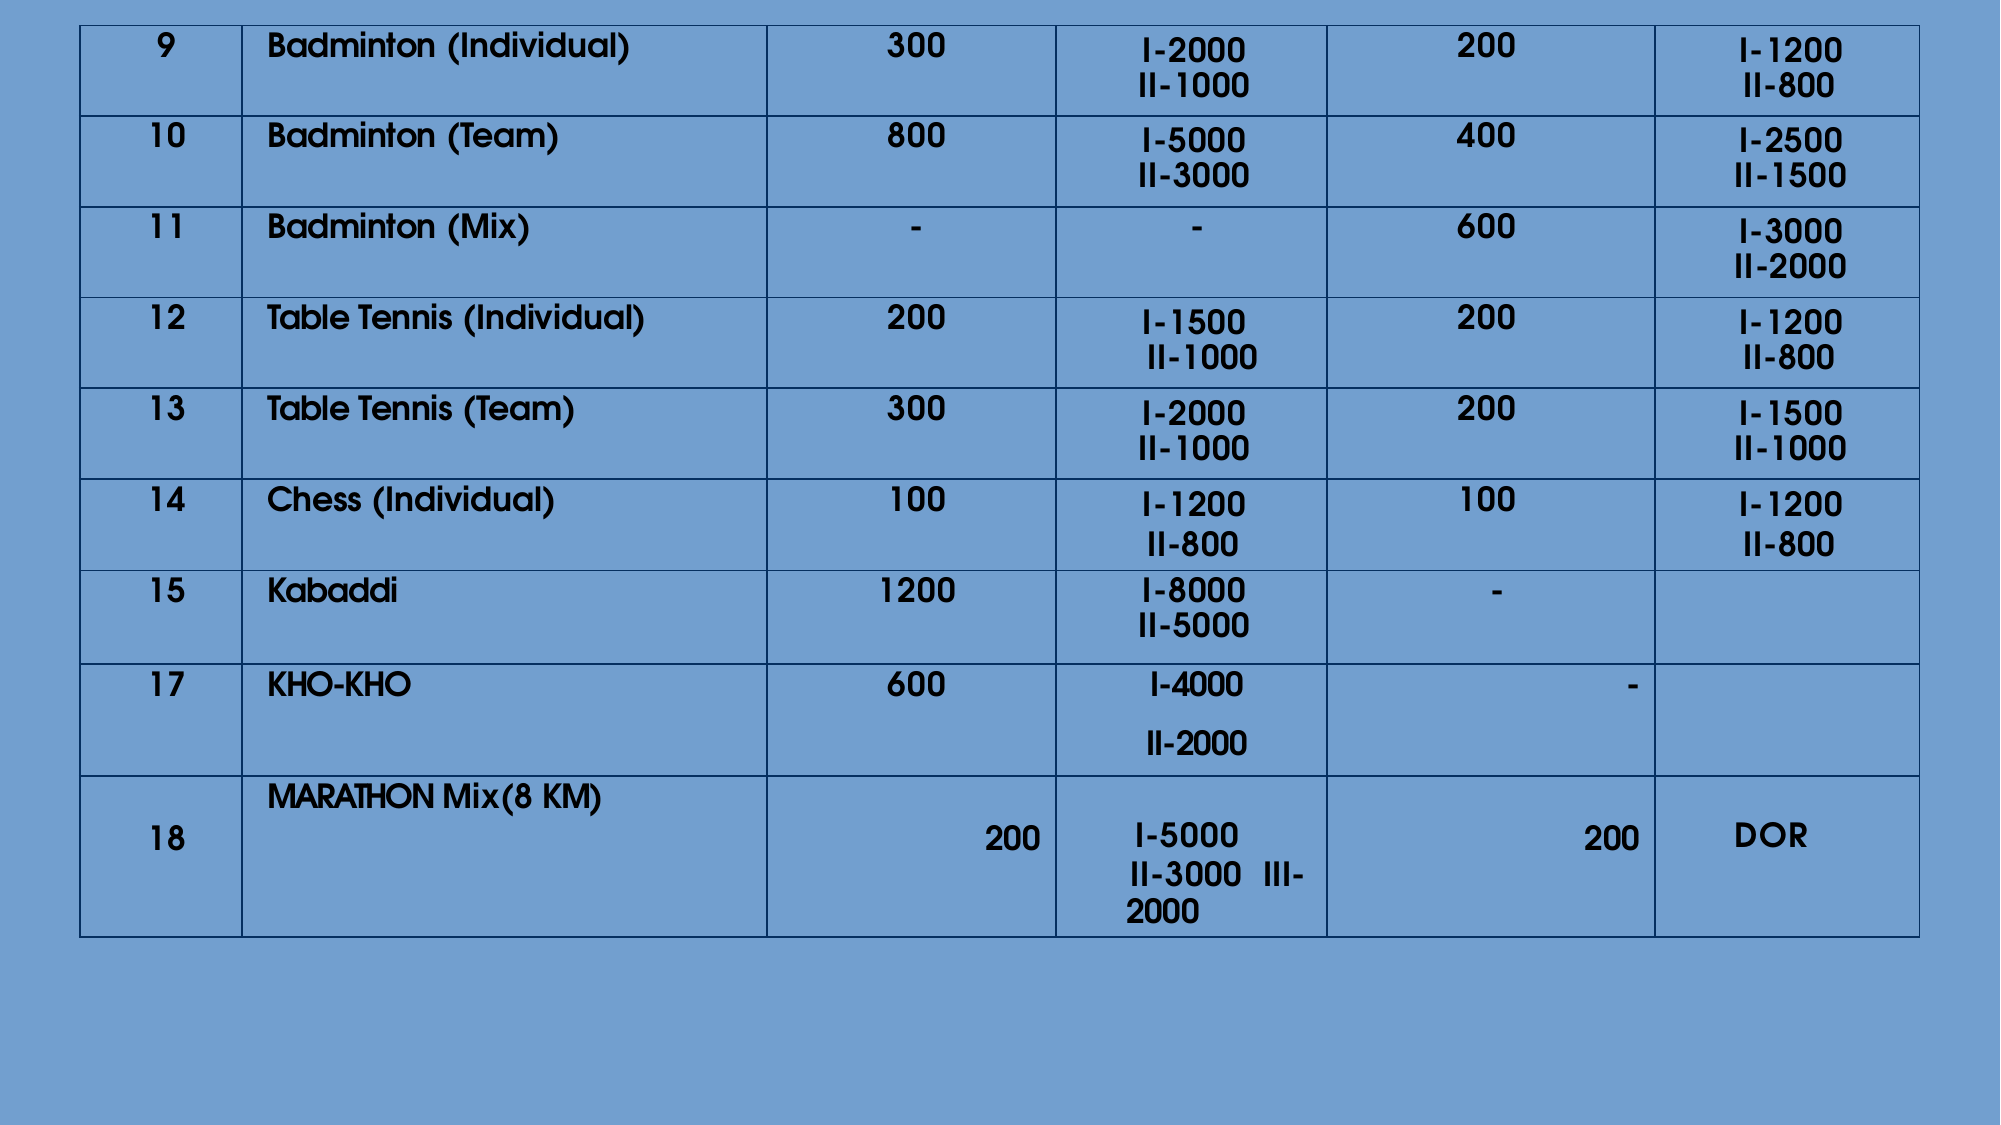

| 9 | Badminton (Individual) | 300 | I-2000 II-1000 | 200 | I-1200 II-800 |
| --- | --- | --- | --- | --- | --- |
| 10 | Badminton (Team) | 800 | I-5000 II-3000 | 400 | I-2500 II-1500 |
| 11 | Badminton (Mix) | - | - | 600 | I-3000 II-2000 |
| 12 | Table Tennis (Individual) | 200 | I-1500 II-1000 | 200 | I-1200 II-800 |
| 13 | Table Tennis (Team) | 300 | I-2000 II-1000 | 200 | I-1500 II-1000 |
| 14 | Chess (Individual) | 100 | I-1200 II-800 | 100 | I-1200 II-800 |
| 15 | Kabaddi | 1200 | I-8000 II-5000 | - |  |
| 17 | KHO-KHO | 600 | I-4000 II-2000 | - |  |
| 18 | MARATHON Mix(8 KM) | 200 | I-5000 II-3000 III-2000 | 200 | DOR |